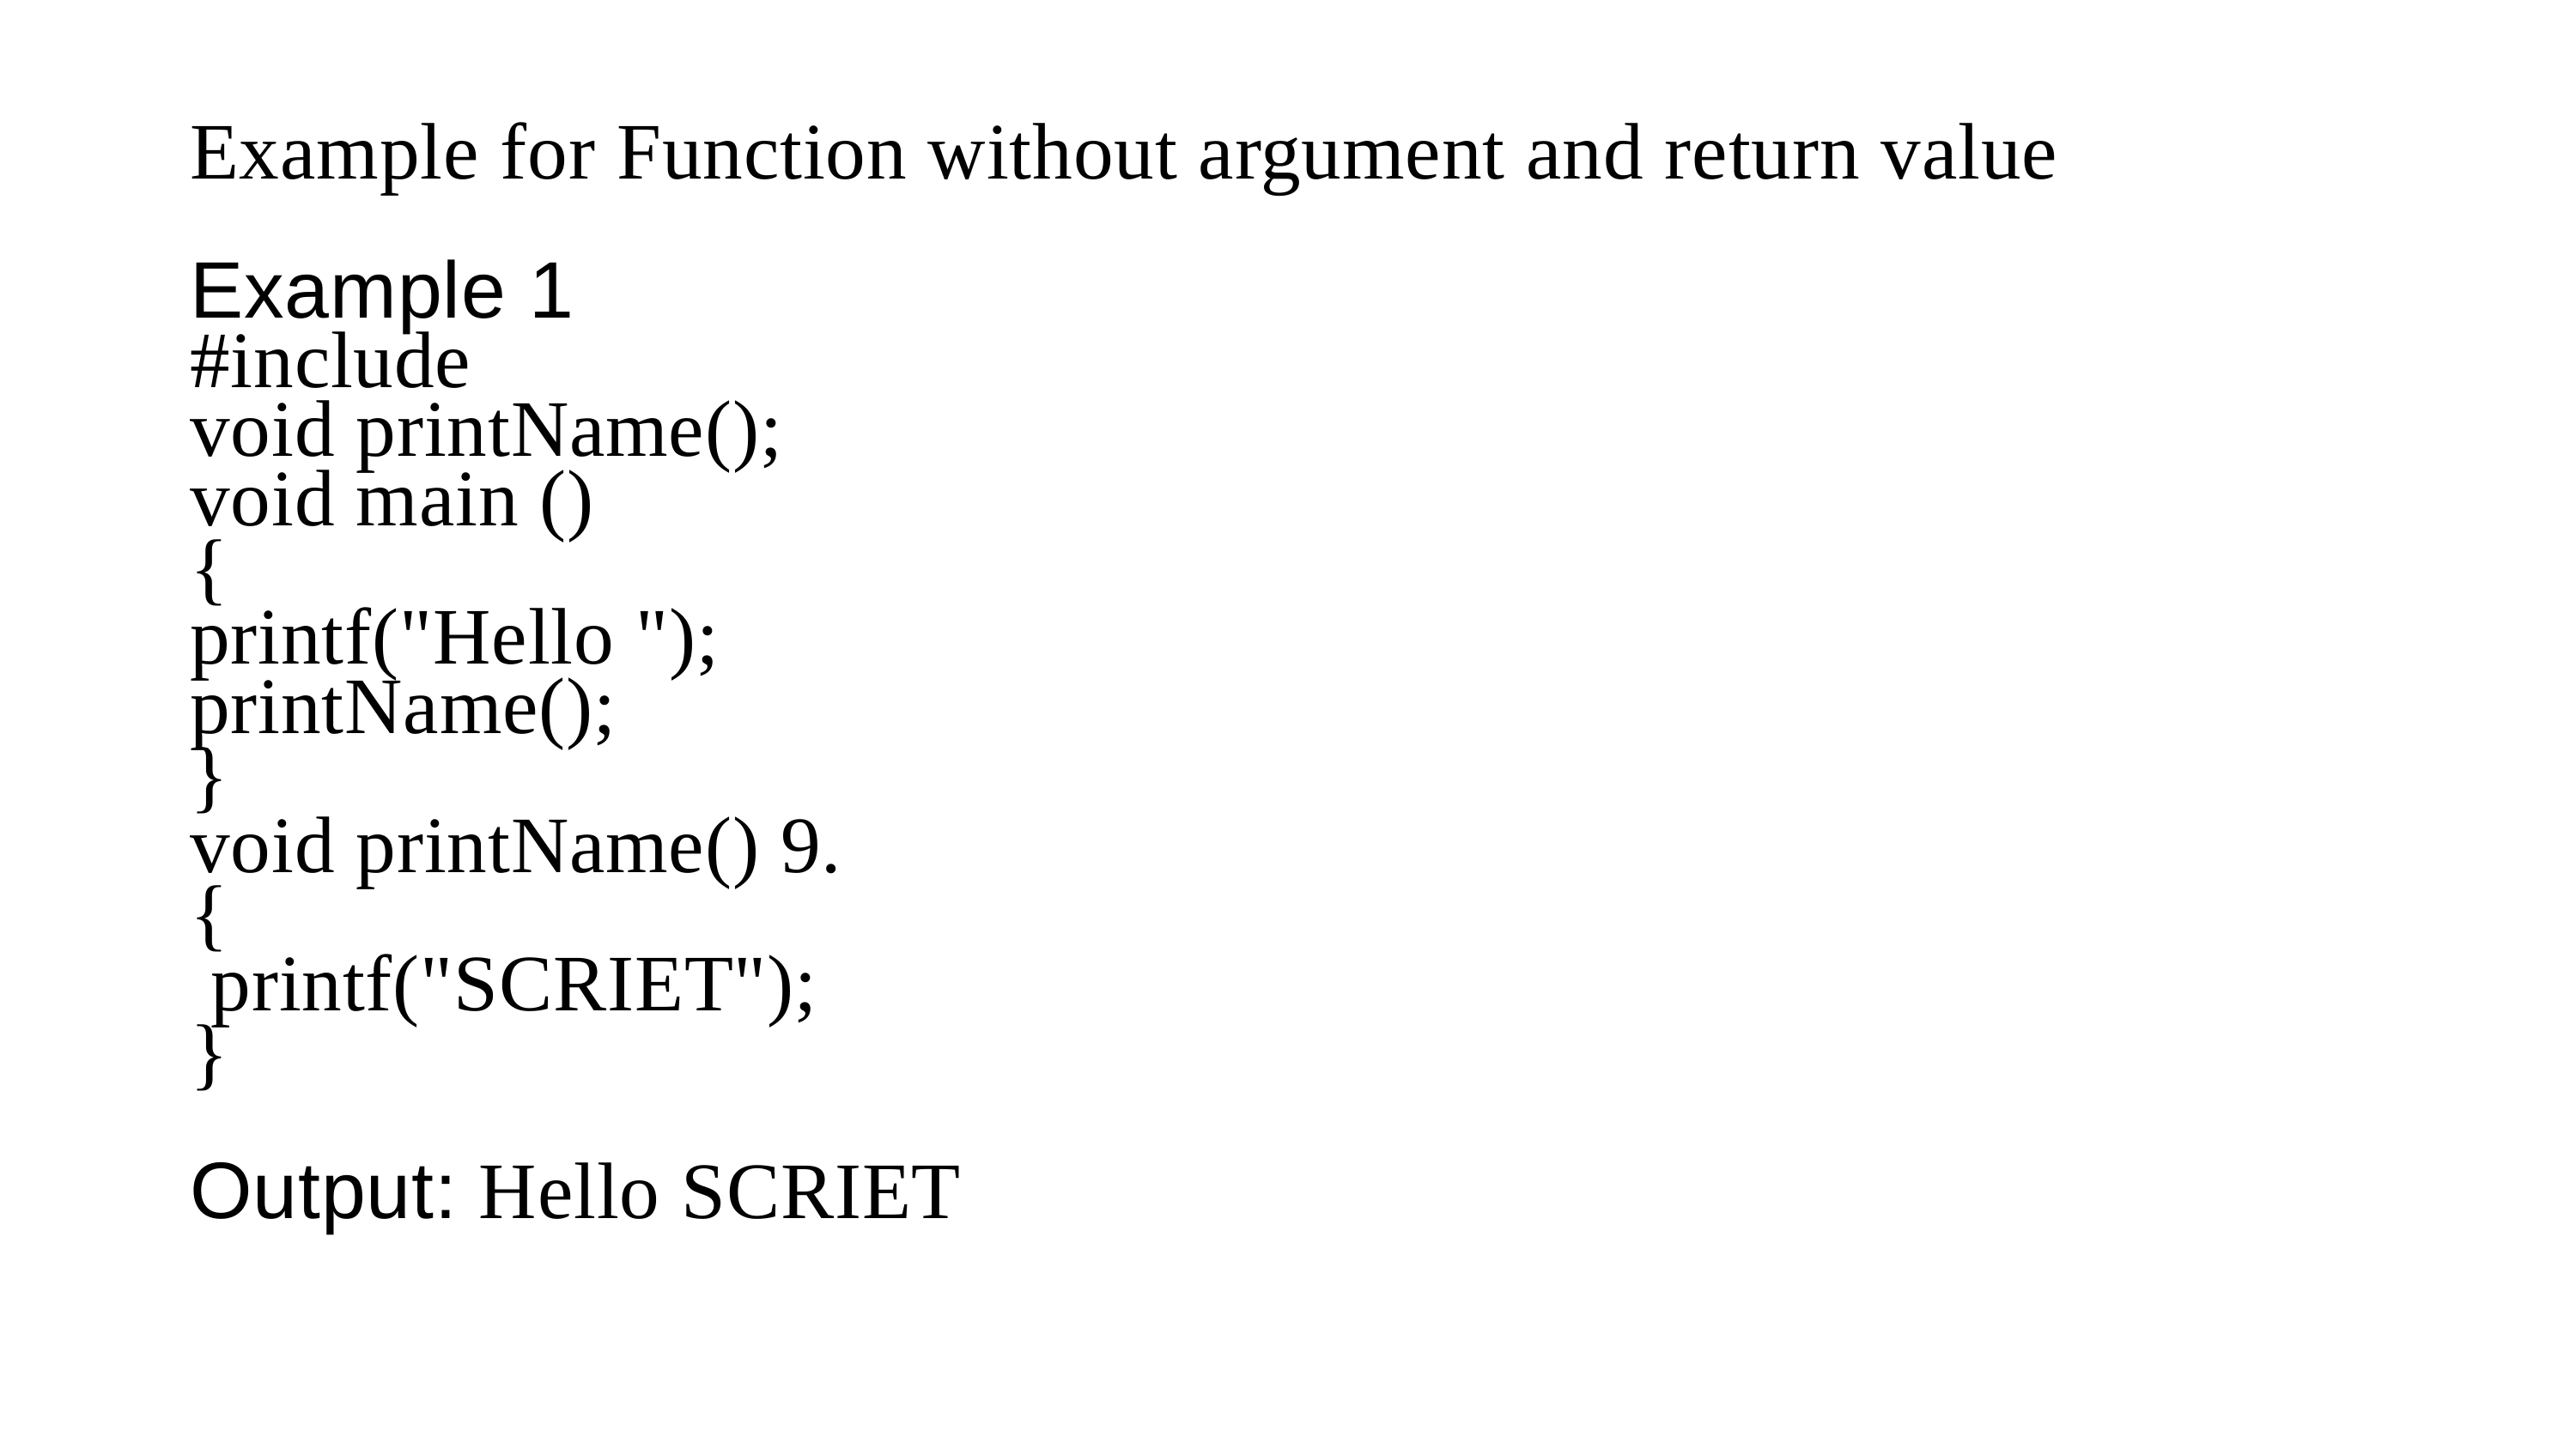

Example for Function without argument and return value

Example 1
#include
void printName();
void main ()
{
printf("Hello ");
printName();
}
void printName() 9.
{
 printf("SCRIET");
}

Output: Hello SCRIET